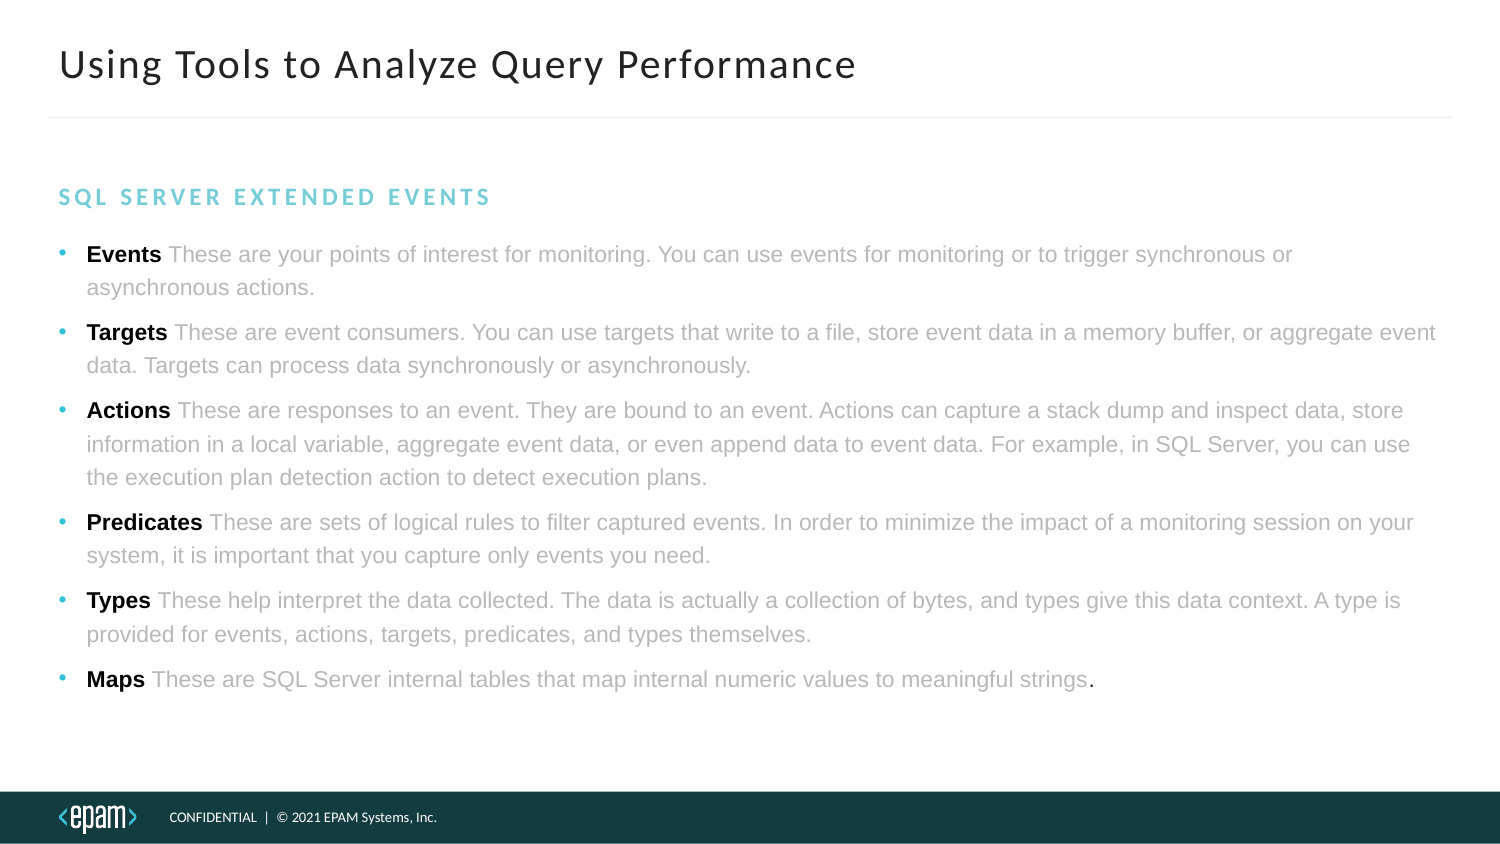

# Using Tools to Analyze Query Performance
SQL Server Extended Events
Events These are your points of interest for monitoring. You can use events for monitoring or to trigger synchronous or asynchronous actions.
Targets These are event consumers. You can use targets that write to a file, store event data in a memory buffer, or aggregate event data. Targets can process data synchronously or asynchronously.
Actions These are responses to an event. They are bound to an event. Actions can capture a stack dump and inspect data, store information in a local variable, aggregate event data, or even append data to event data. For example, in SQL Server, you can use the execution plan detection action to detect execution plans.
Predicates These are sets of logical rules to filter captured events. In order to minimize the impact of a monitoring session on your system, it is important that you capture only events you need.
Types These help interpret the data collected. The data is actually a collection of bytes, and types give this data context. A type is provided for events, actions, targets, predicates, and types themselves.
Maps These are SQL Server internal tables that map internal numeric values to meaningful strings.